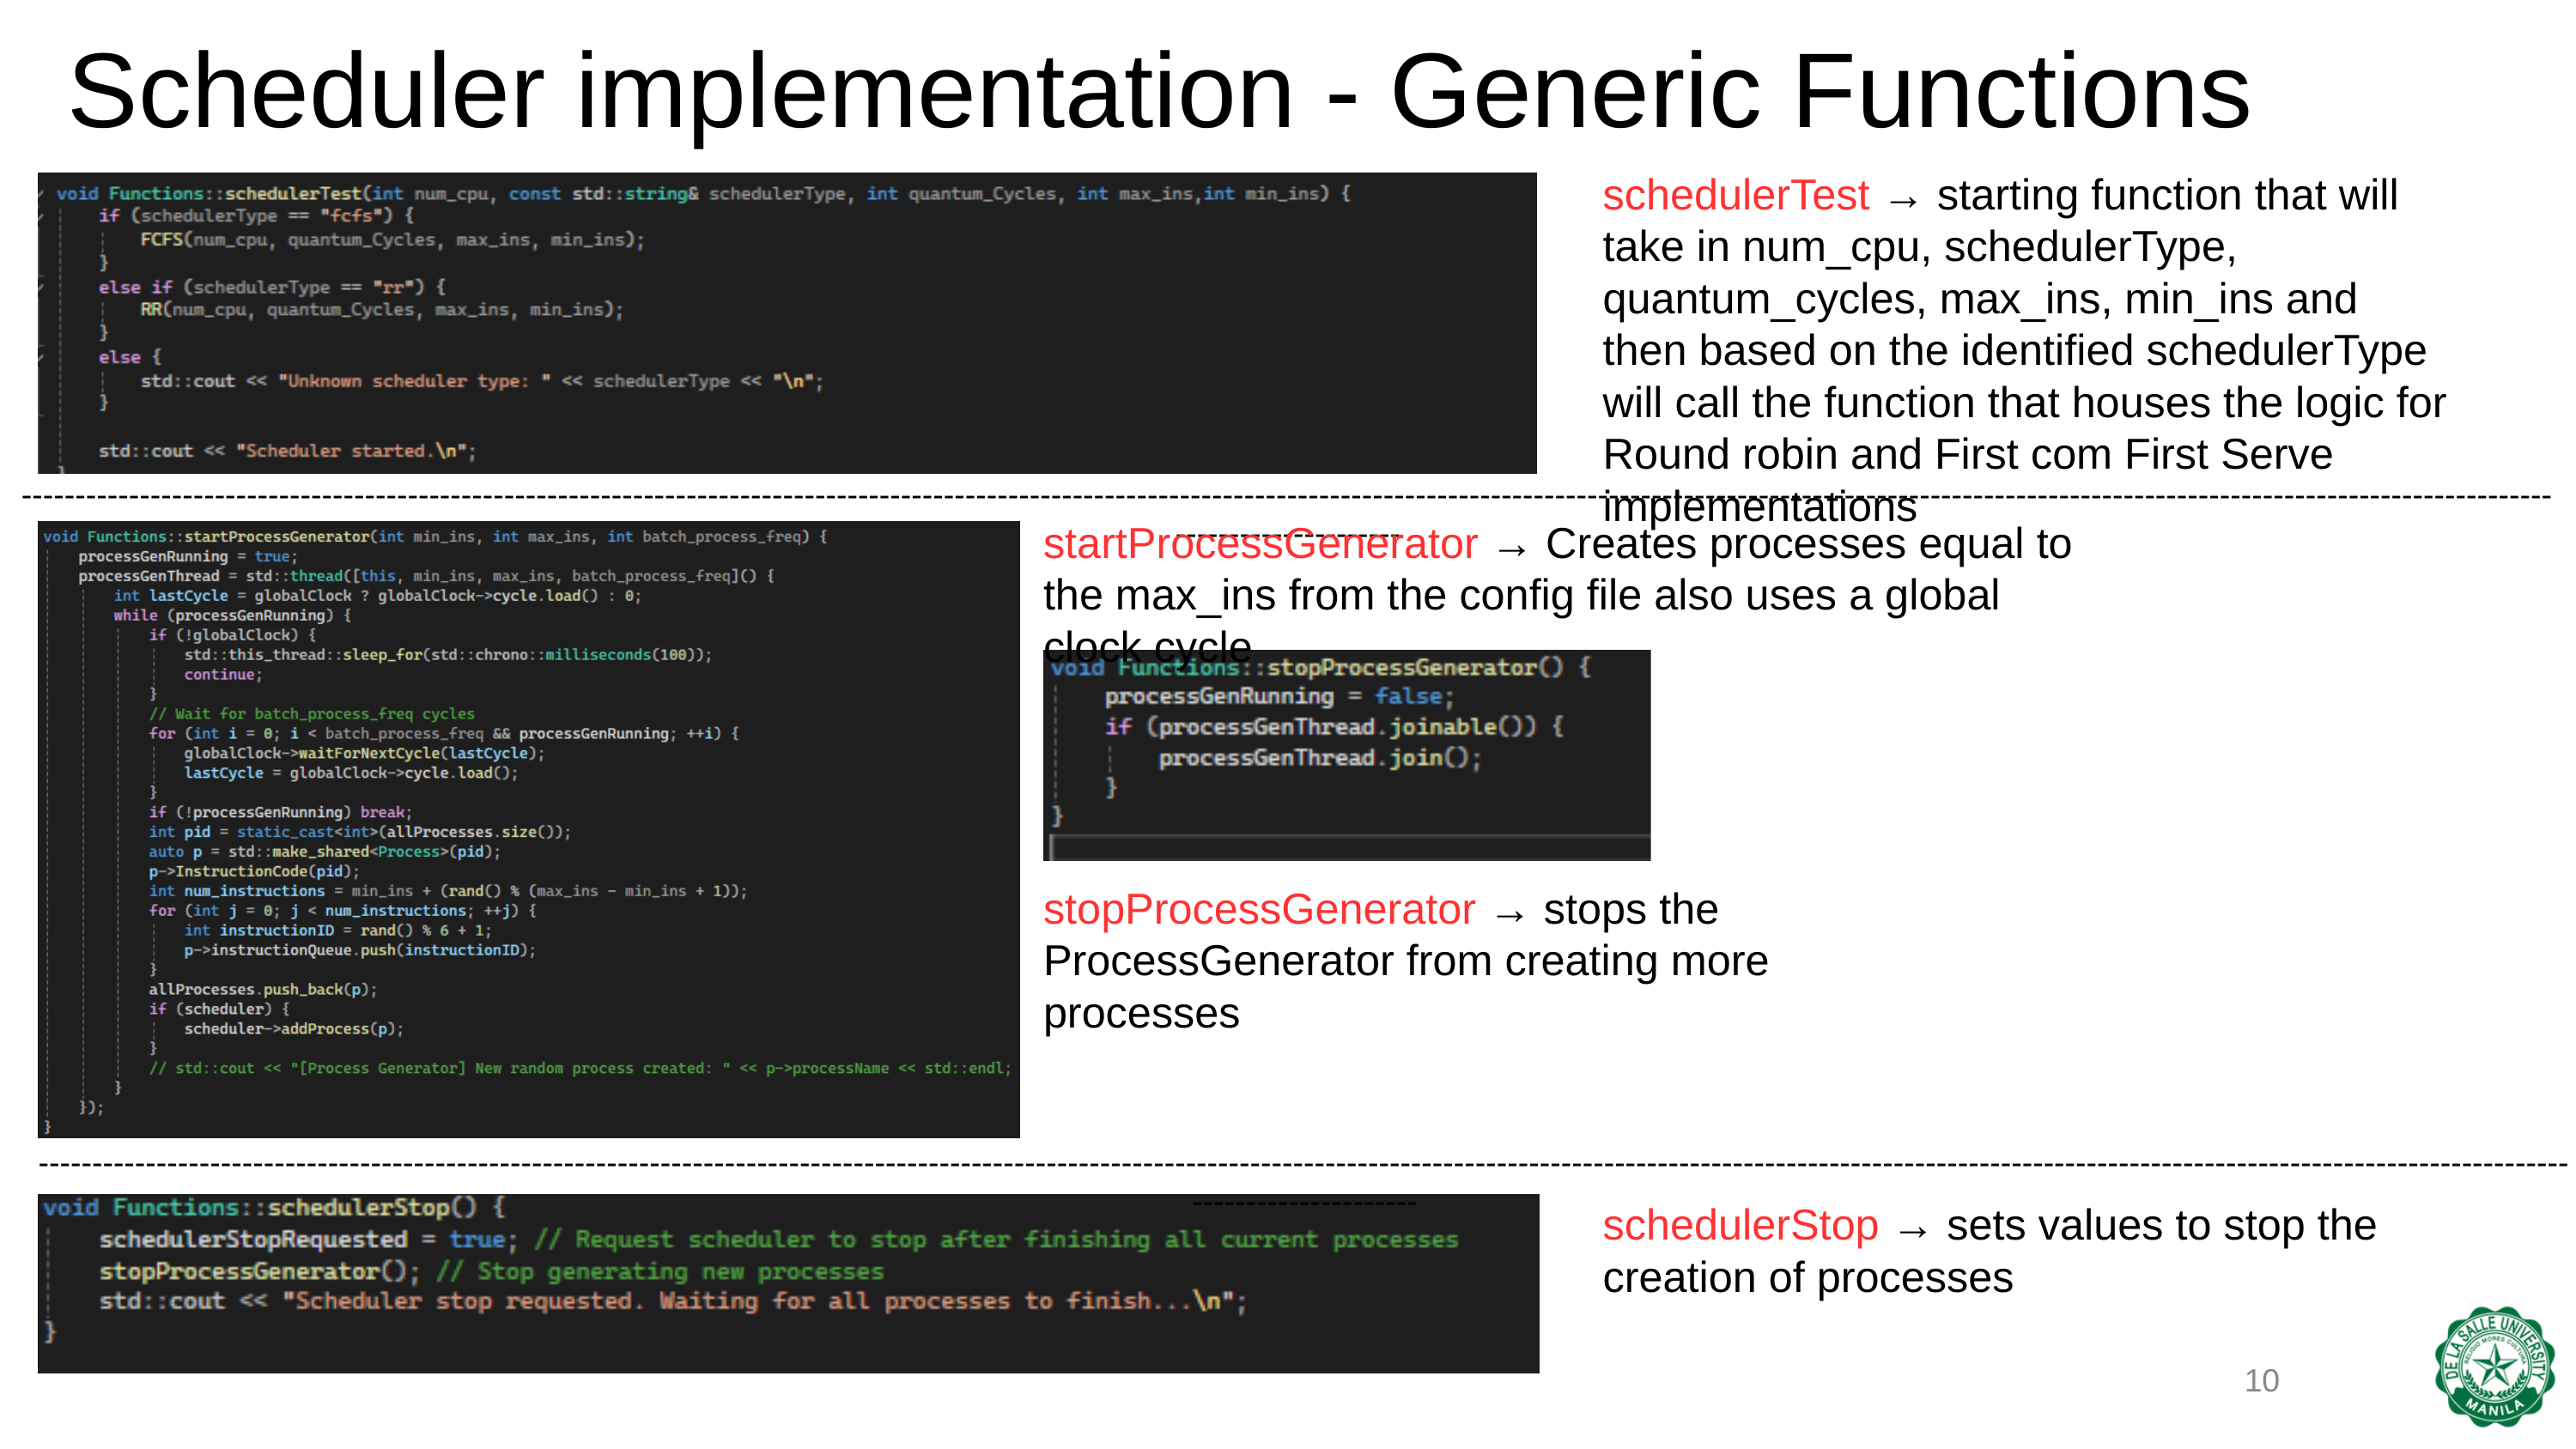

Scheduler implementation - Generic Functions
schedulerTest → starting function that will take in num_cpu, schedulerType, quantum_cycles, max_ins, min_ins and then based on the identified schedulerType will call the function that houses the logic for Round robin and First com First Serve implementations

-----------------------------------------------------------------------------------------------------------------------------------------------------------------------------------------------------------------------------------------------------------------
startProcessGenerator → Creates processes equal to the max_ins from the config file also uses a global clock cycle

stopProcessGenerator → stops the ProcessGenerator from creating more processes
-----------------------------------------------------------------------------------------------------------------------------------------------------------------------------------------------------------------------------------------------------------------

schedulerStop → sets values to stop the creation of processes

10